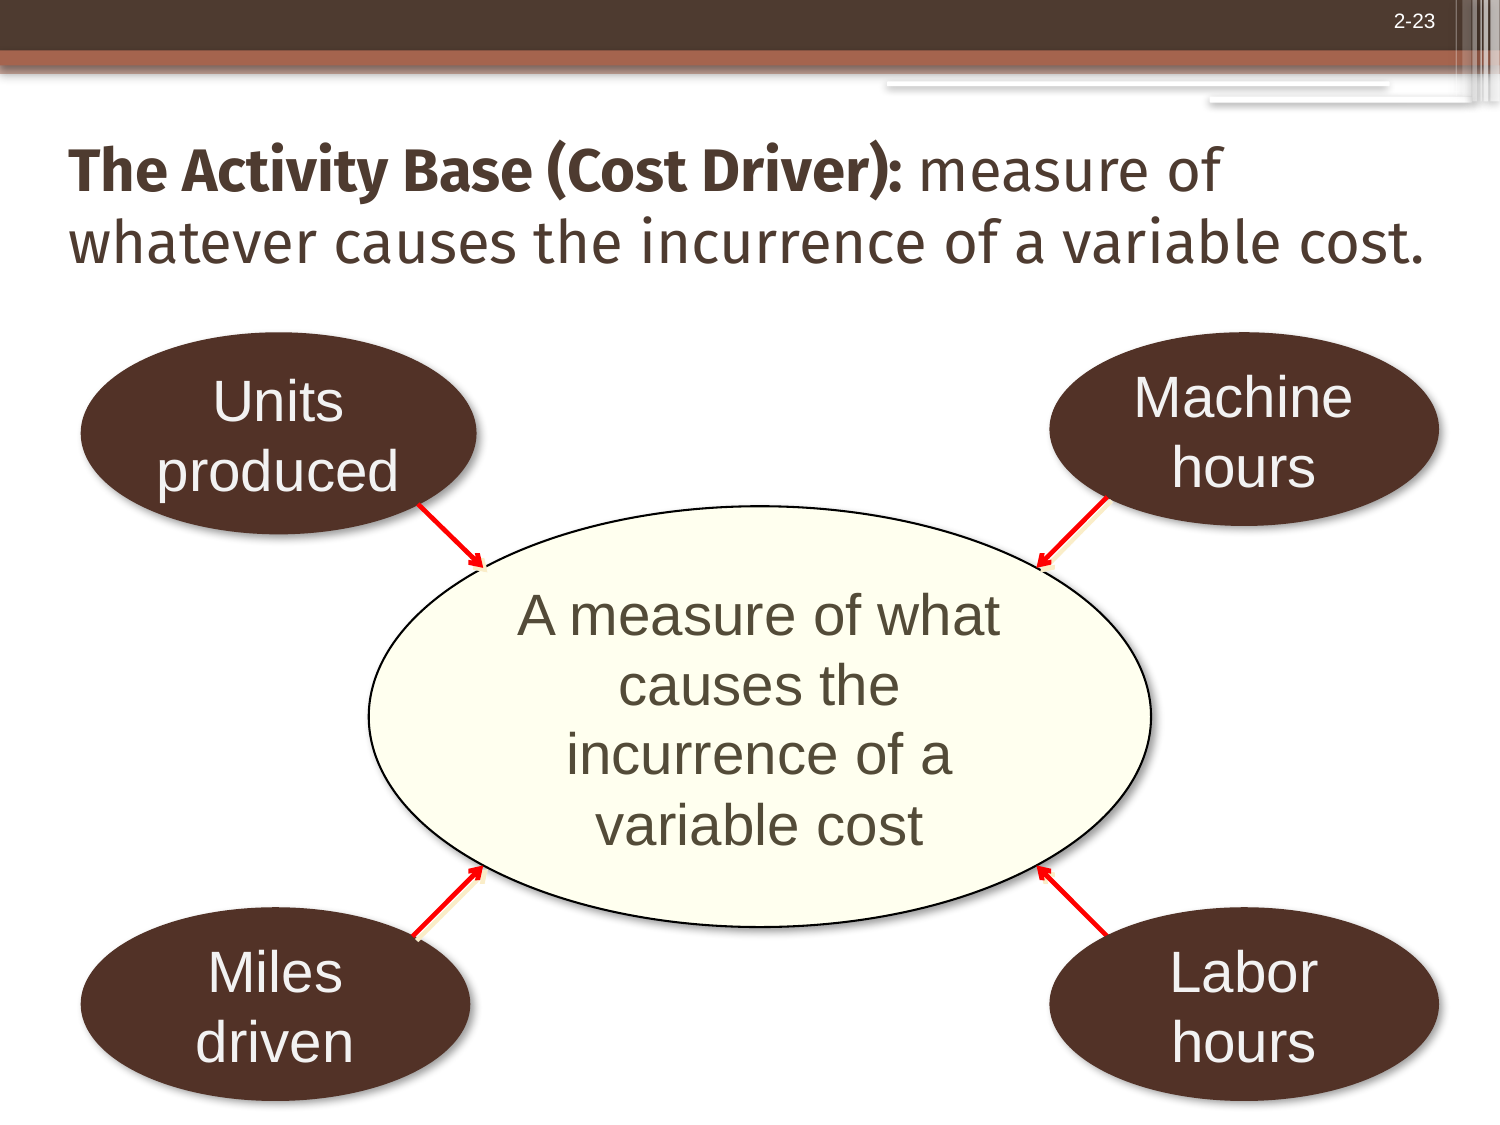

# The Activity Base (Cost Driver): measure of whatever causes the incurrence of a variable cost.
Units
produced
Machine hours
A measure of what causes the incurrence of a variable cost
Miles driven
Labor hours